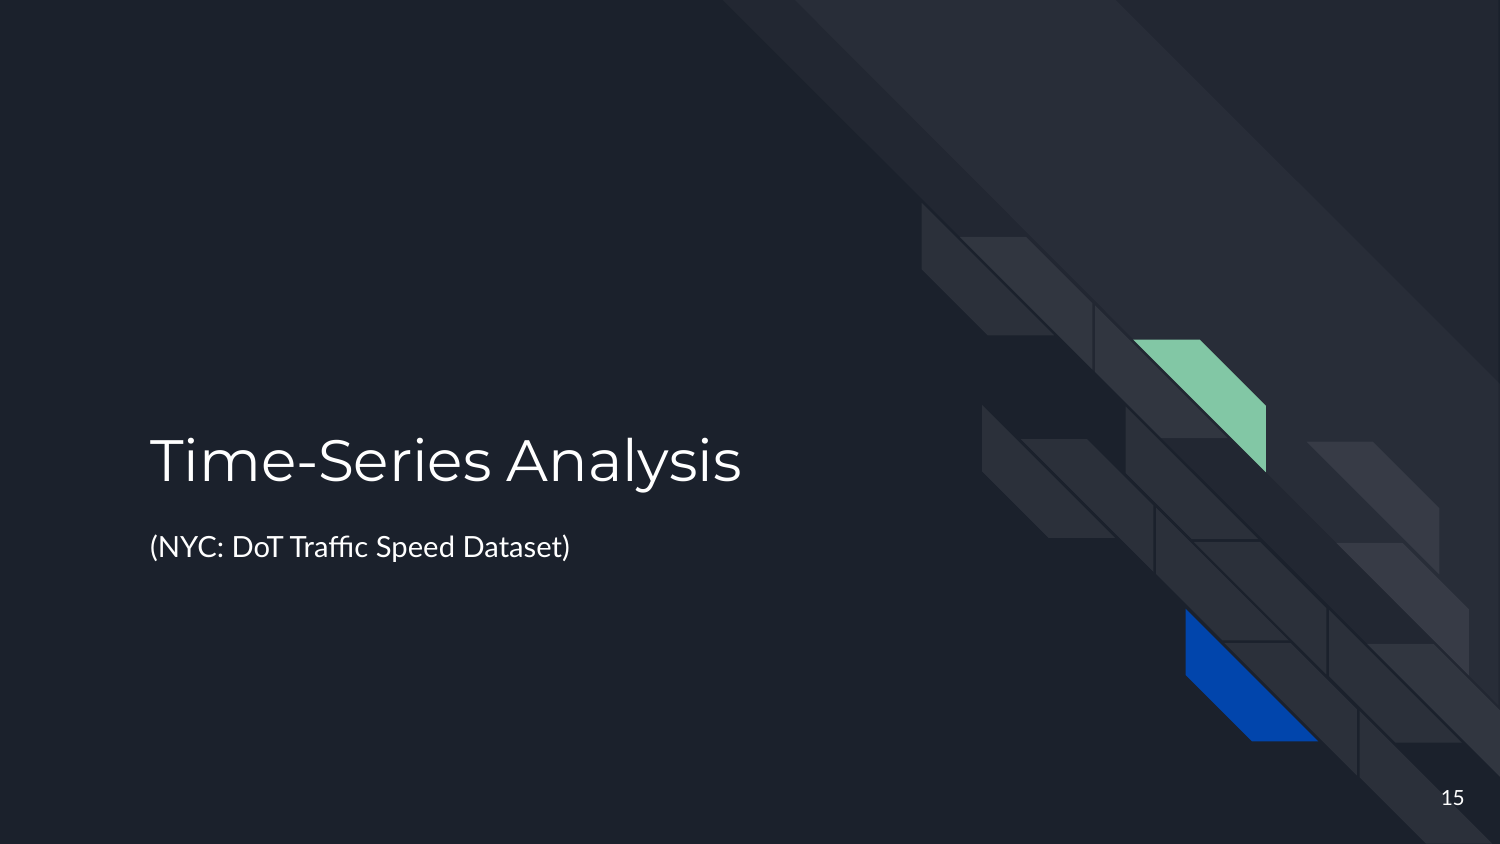

# Time-Series Analysis (NYC: DoT Traffic Speed Dataset)
15